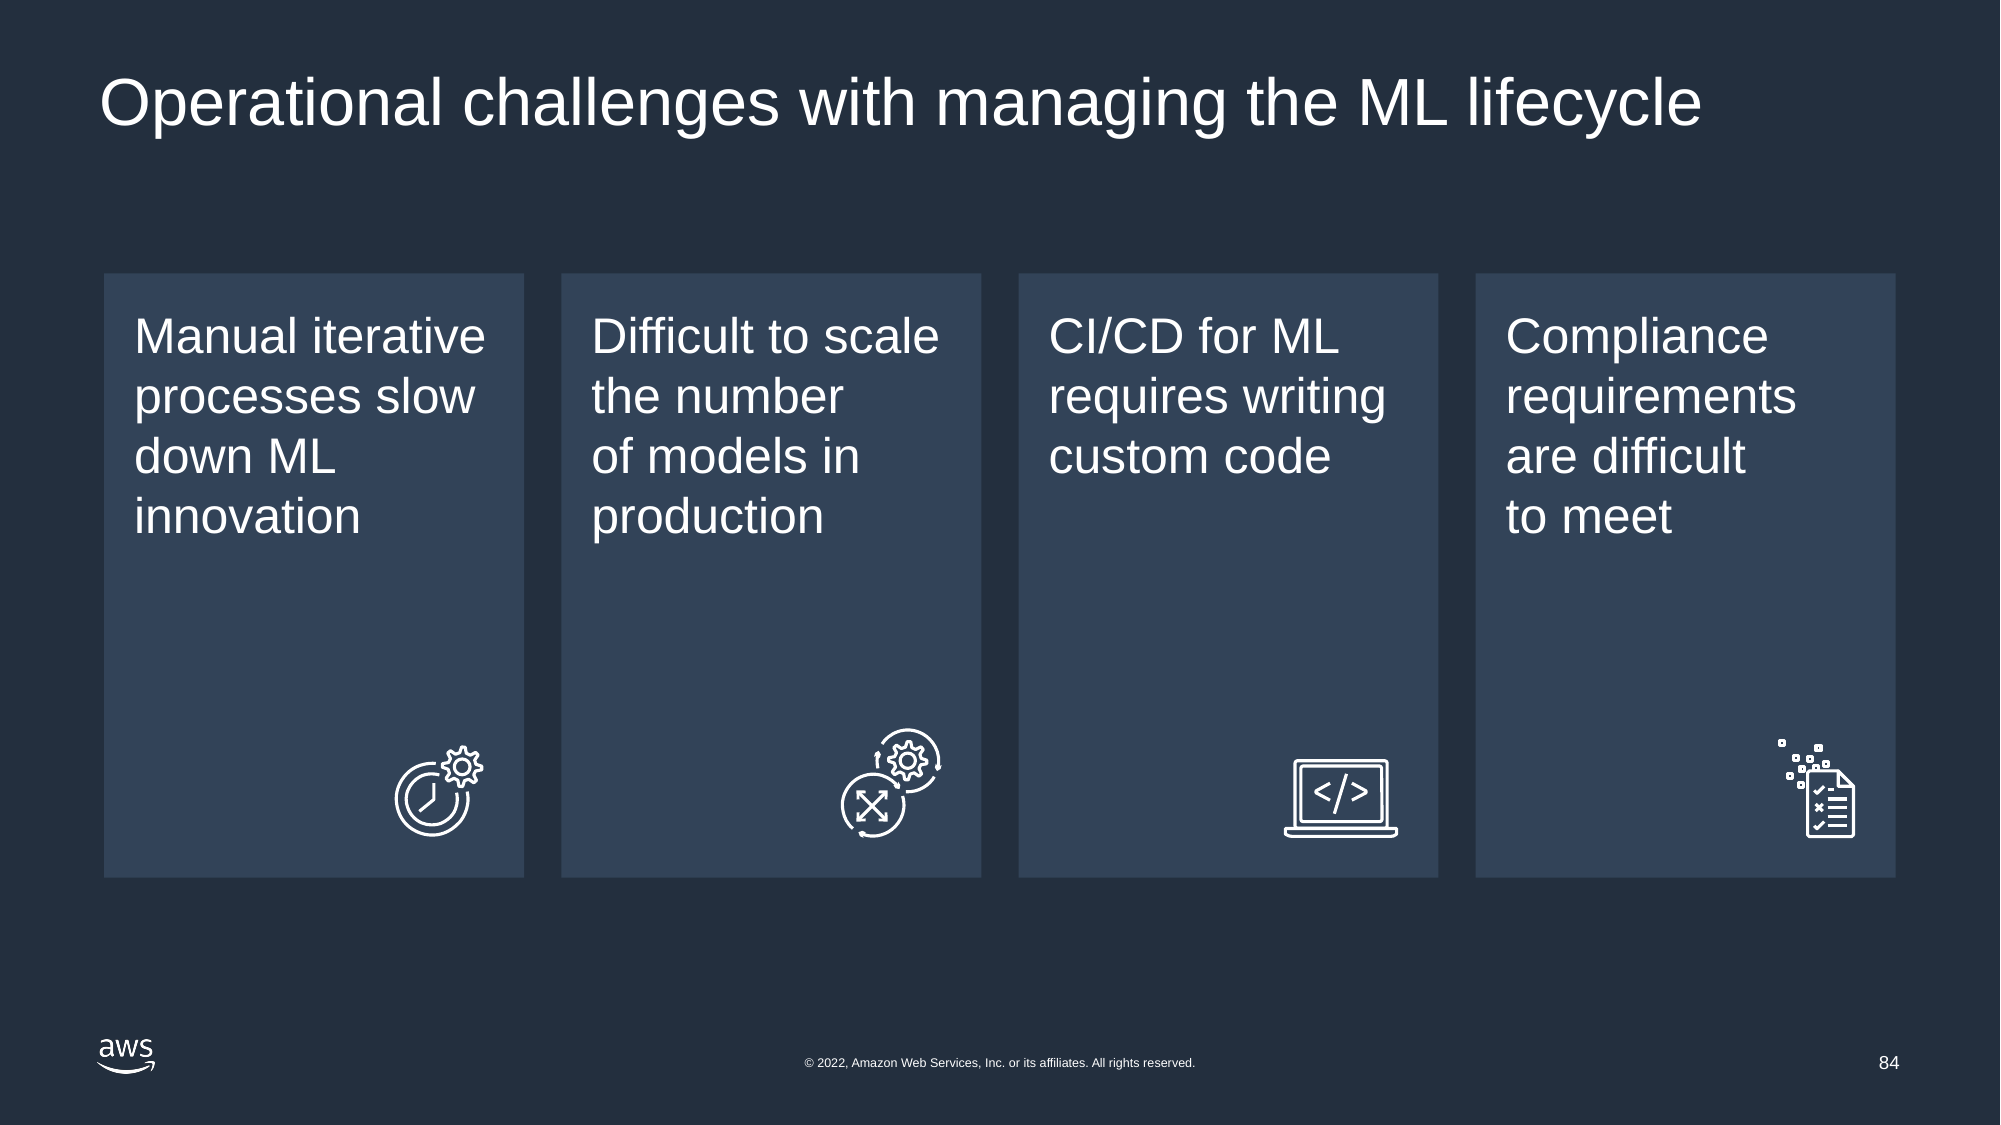

# Operational challenges with managing the ML lifecycle
Manual iterative processes slow down ML innovation
Difficult to scale the number
of models in production
CI/CD for ML requires writing custom code
Compliance requirements are difficult
to meet

84